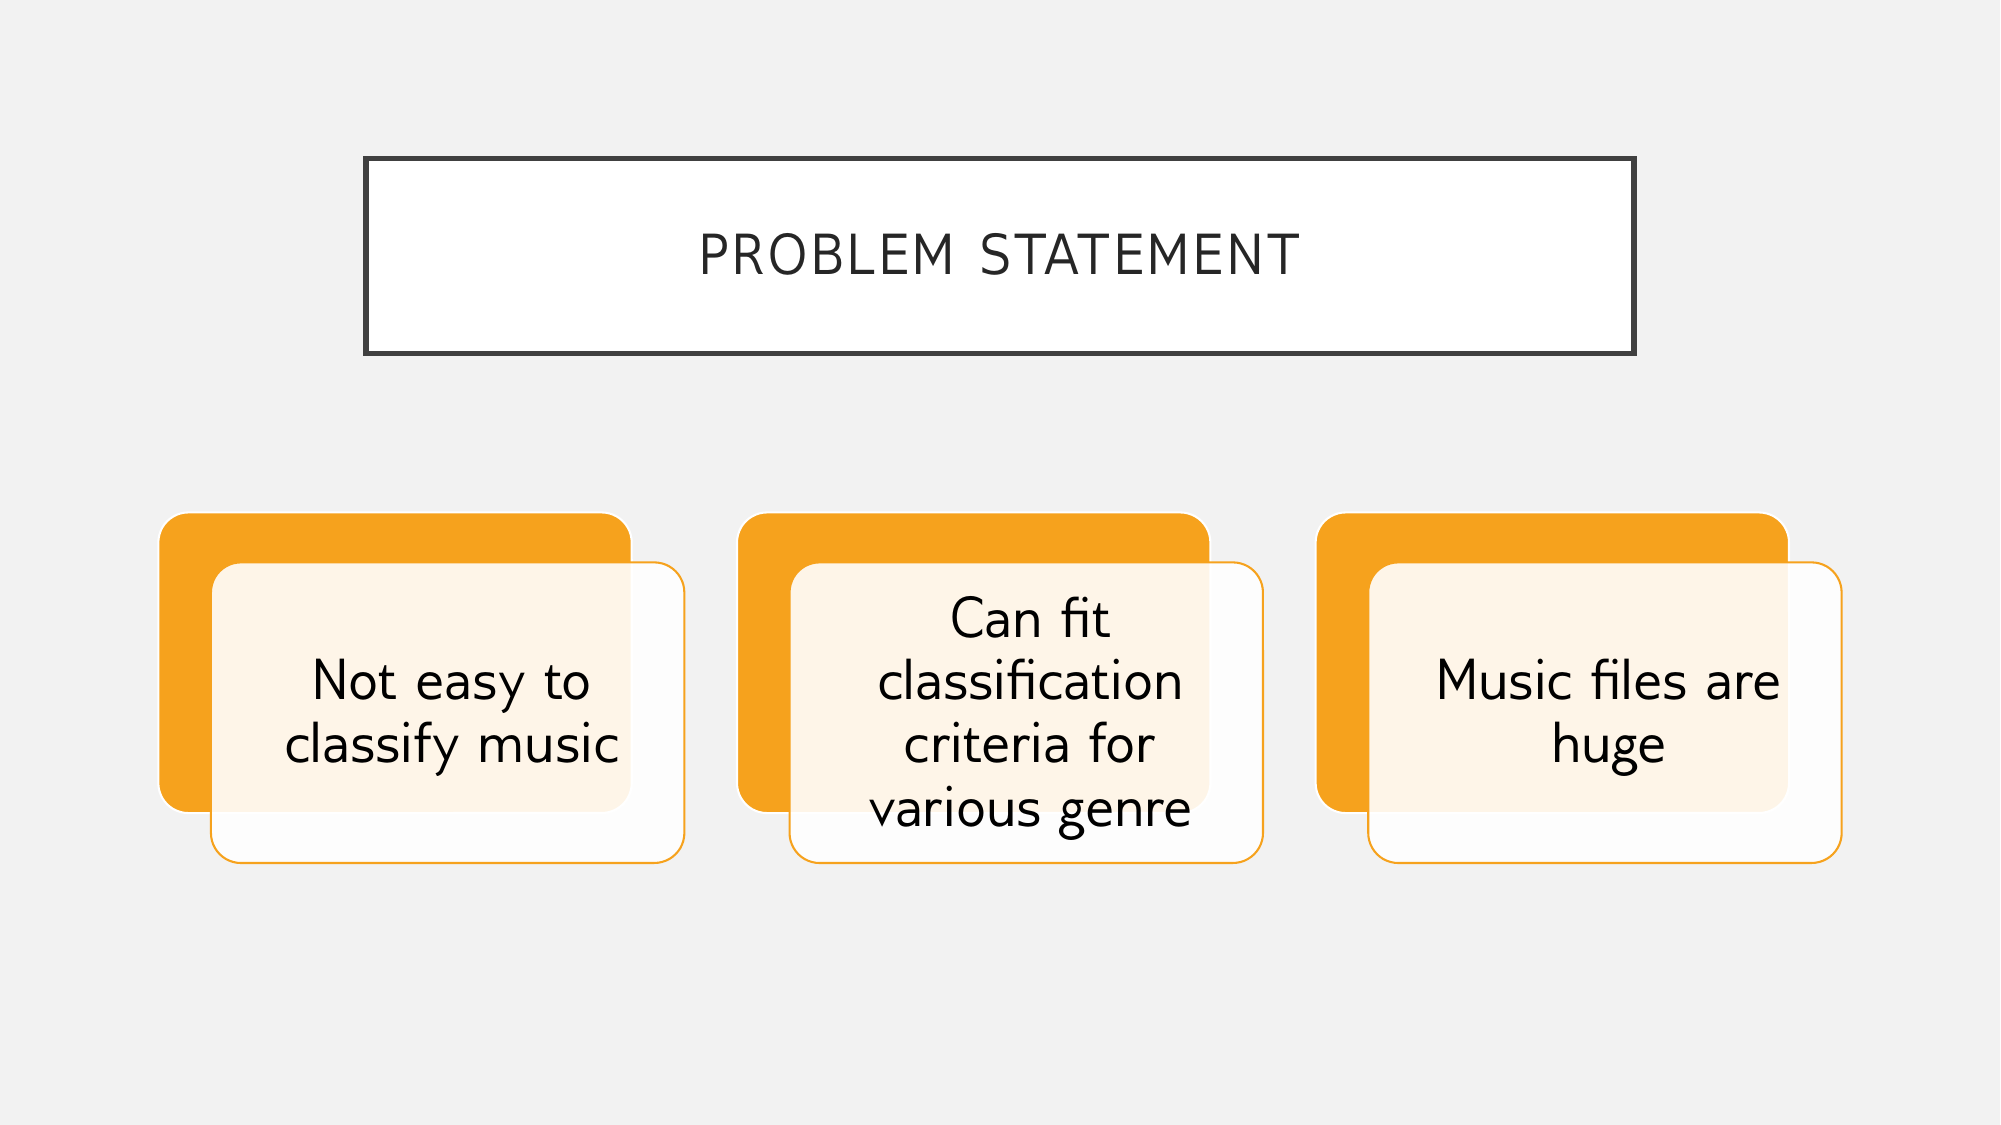

# Problem Statement
Not easy to classify music
Can fit classification criteria for various genre
Music files are huge